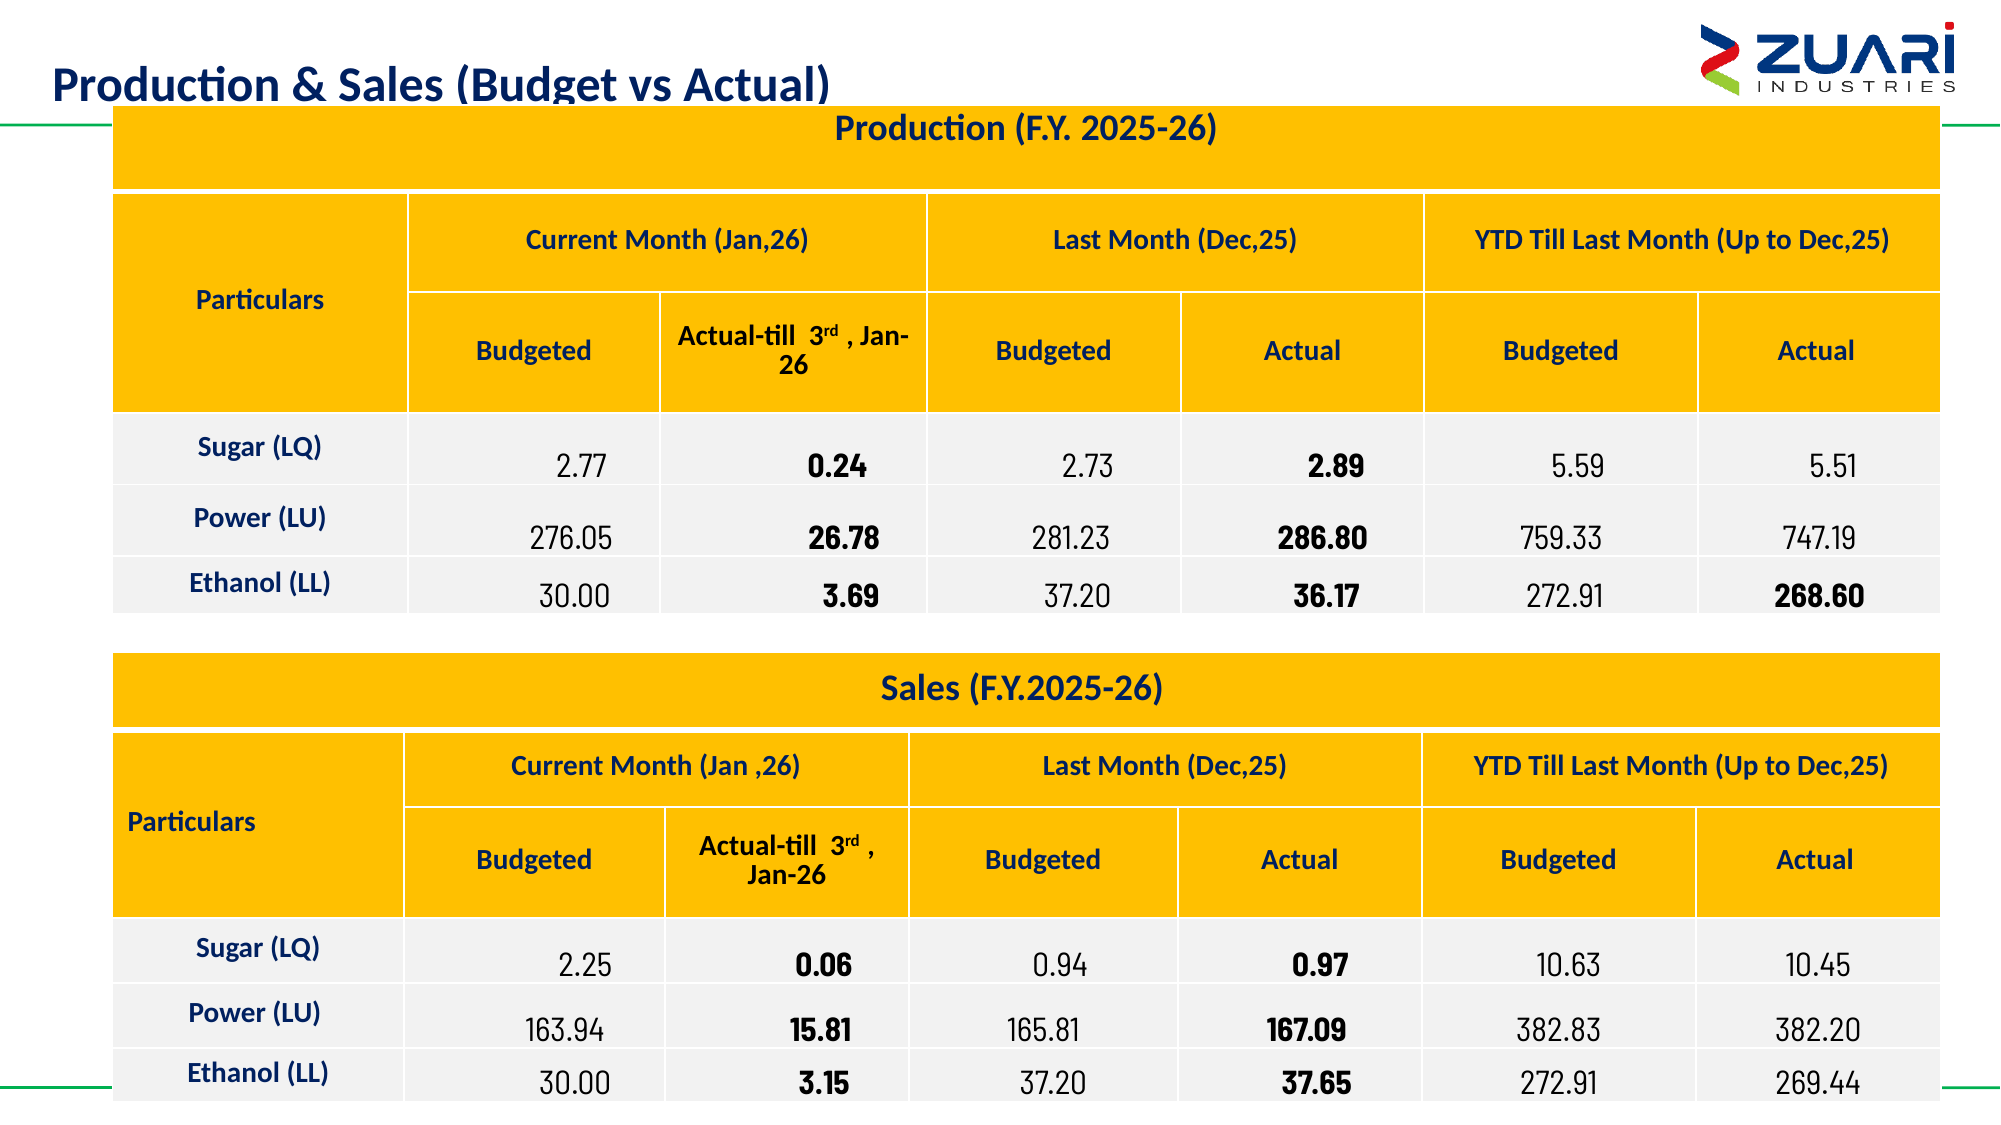

Production & Sales (Budget vs Actual)
| Production (F.Y. 2025-26) |  |  |  |  |  |  |
| --- | --- | --- | --- | --- | --- | --- |
| Particulars | Current Month (Jan,26) |  | Last Month (Dec,25) |  | YTD Till Last Month (Up to Dec,25) |  |
|  | Budgeted | Actual-till 3rd , Jan-26 | Budgeted | Actual | Budgeted | Actual |
| Sugar (LQ) | 2.77 | 0.24 | 2.73 | 2.89 | 5.59 | 5.51 |
| Power (LU) | 276.05 | 26.78 | 281.23 | 286.80 | 759.33 | 747.19 |
| Ethanol (LL) | 30.00 | 3.69 | 37.20 | 36.17 | 272.91 | 268.60 |
| Sales (F.Y.2025-26) |  |  |  |  |  |  |
| --- | --- | --- | --- | --- | --- | --- |
| Particulars | Current Month (Jan ,26) |  | Last Month (Dec,25) |  | YTD Till Last Month (Up to Dec,25) |  |
|  | Budgeted | Actual-till 3rd , Jan-26 | Budgeted | Actual | Budgeted | Actual |
| Sugar (LQ) | 2.25 | 0.06 | 0.94 | 0.97 | 10.63 | 10.45 |
| Power (LU) | 163.94 | 15.81 | 165.81 | 167.09 | 382.83 | 382.20 |
| Ethanol (LL) | 30.00 | 3.15 | 37.20 | 37.65 | 272.91 | 269.44 |